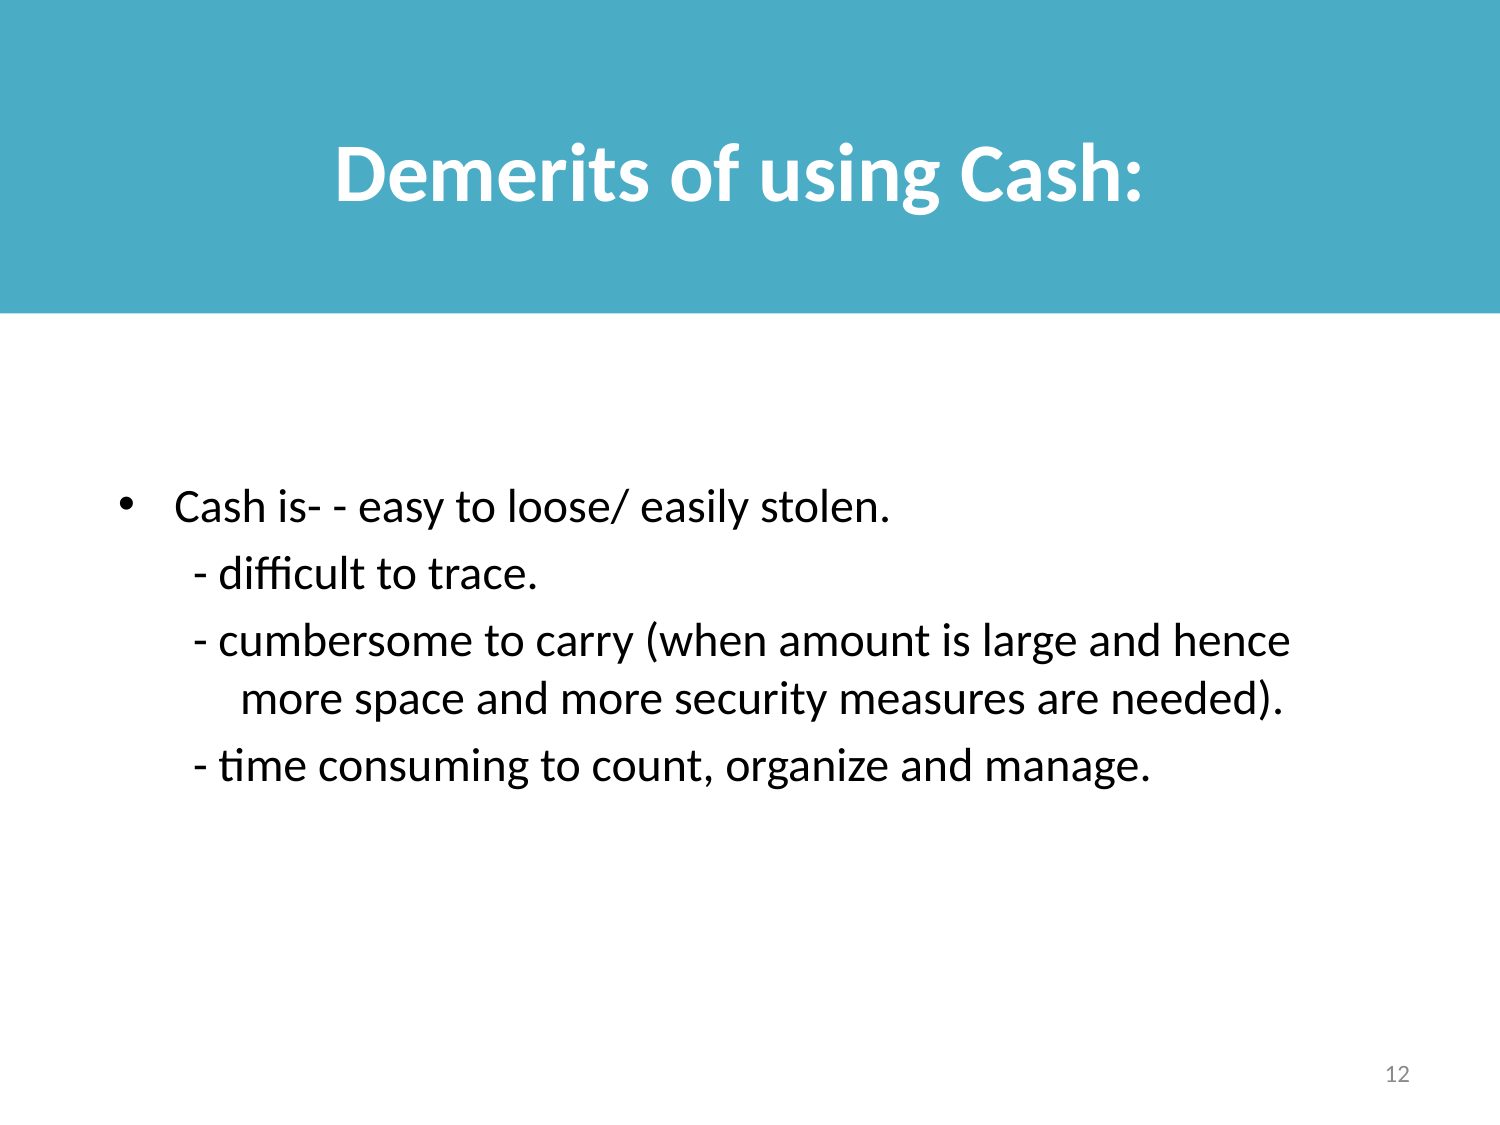

# Demerits of using Cash:

Cash is- - easy to loose/ easily stolen.
- difficult to trace.
- cumbersome to carry (when amount is large and hence more space and more security measures are needed).
- time consuming to count, organize and manage.

12